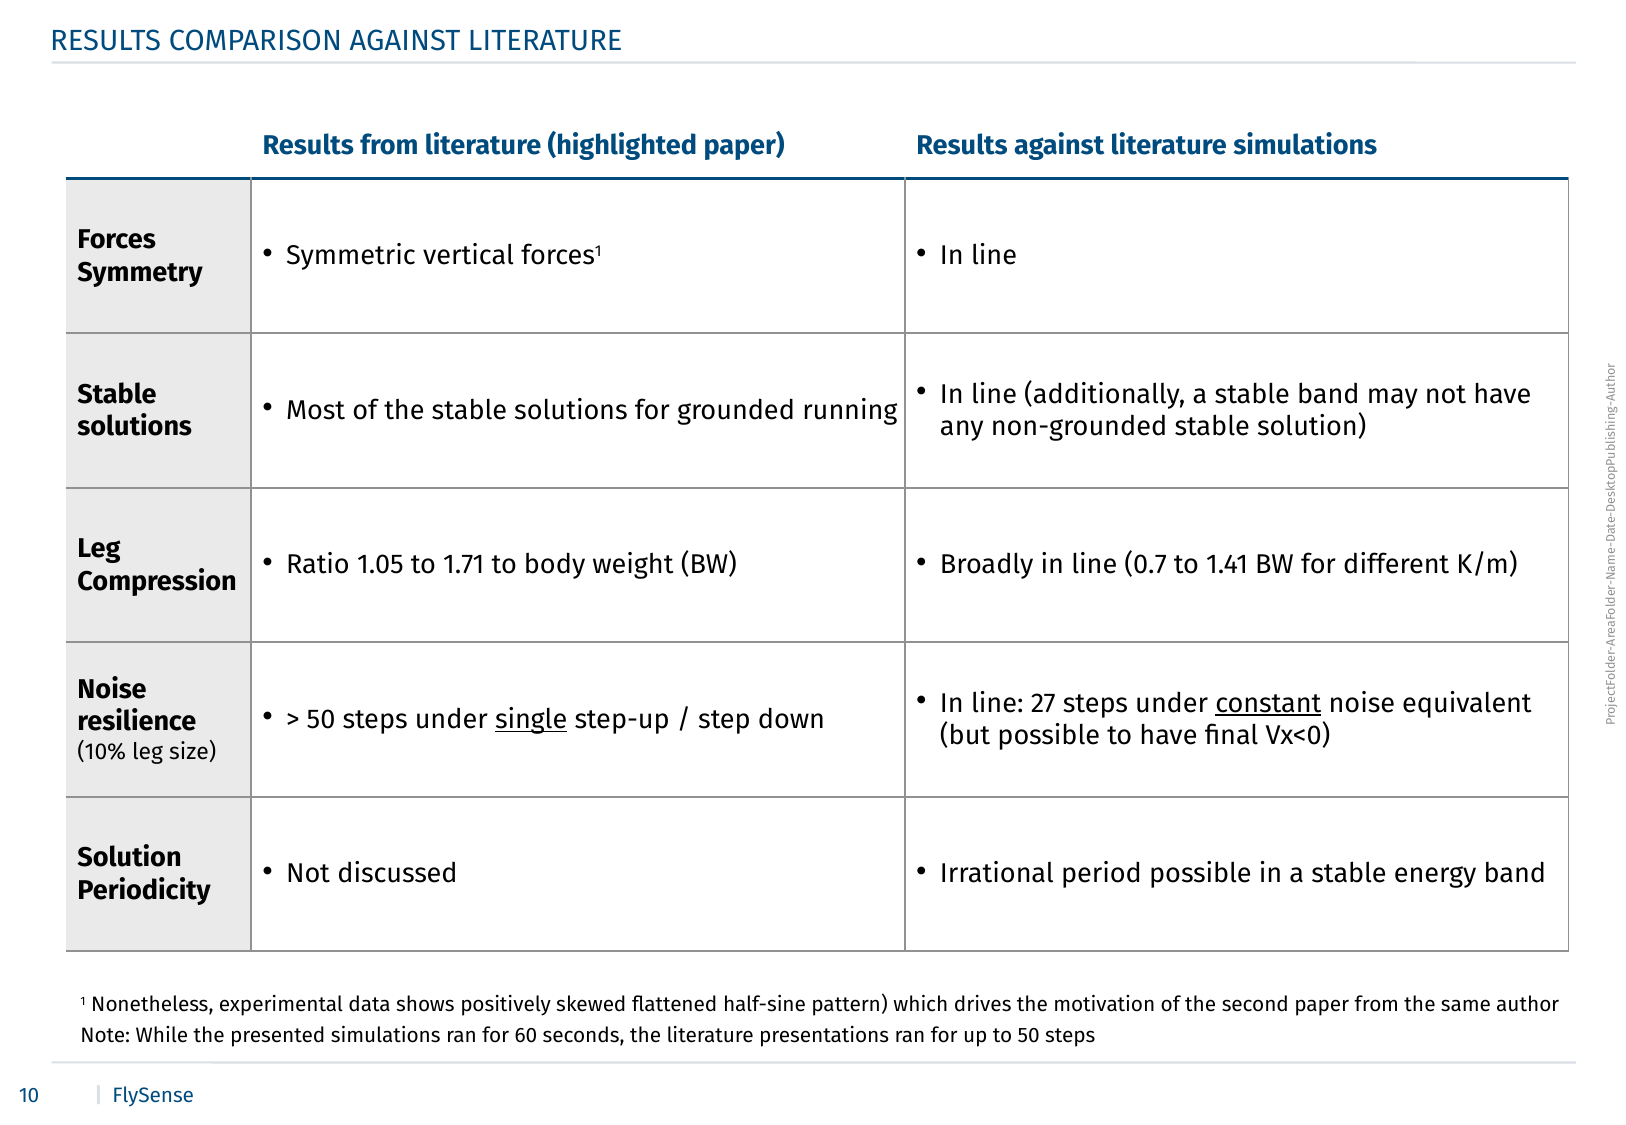

RESULTS COMPARISON against literature
|  | Results from literature (highlighted paper) | Results against literature simulations |
| --- | --- | --- |
| Forces Symmetry | Symmetric vertical forces1 | In line |
| Stable solutions | Most of the stable solutions for grounded running | In line (additionally, a stable band may not have any non-grounded stable solution) |
| Leg Compression | Ratio 1.05 to 1.71 to body weight (BW) | Broadly in line (0.7 to 1.41 BW for different K/m) |
| Noise resilience (10% leg size) | > 50 steps under single step-up / step down | In line: 27 steps under constant noise equivalent (but possible to have final Vx<0) |
| Solution Periodicity | Not discussed | Irrational period possible in a stable energy band |
1 Nonetheless, experimental data shows positively skewed flattened half-sine pattern) which drives the motivation of the second paper from the same author
Note: While the presented simulations ran for 60 seconds, the literature presentations ran for up to 50 steps